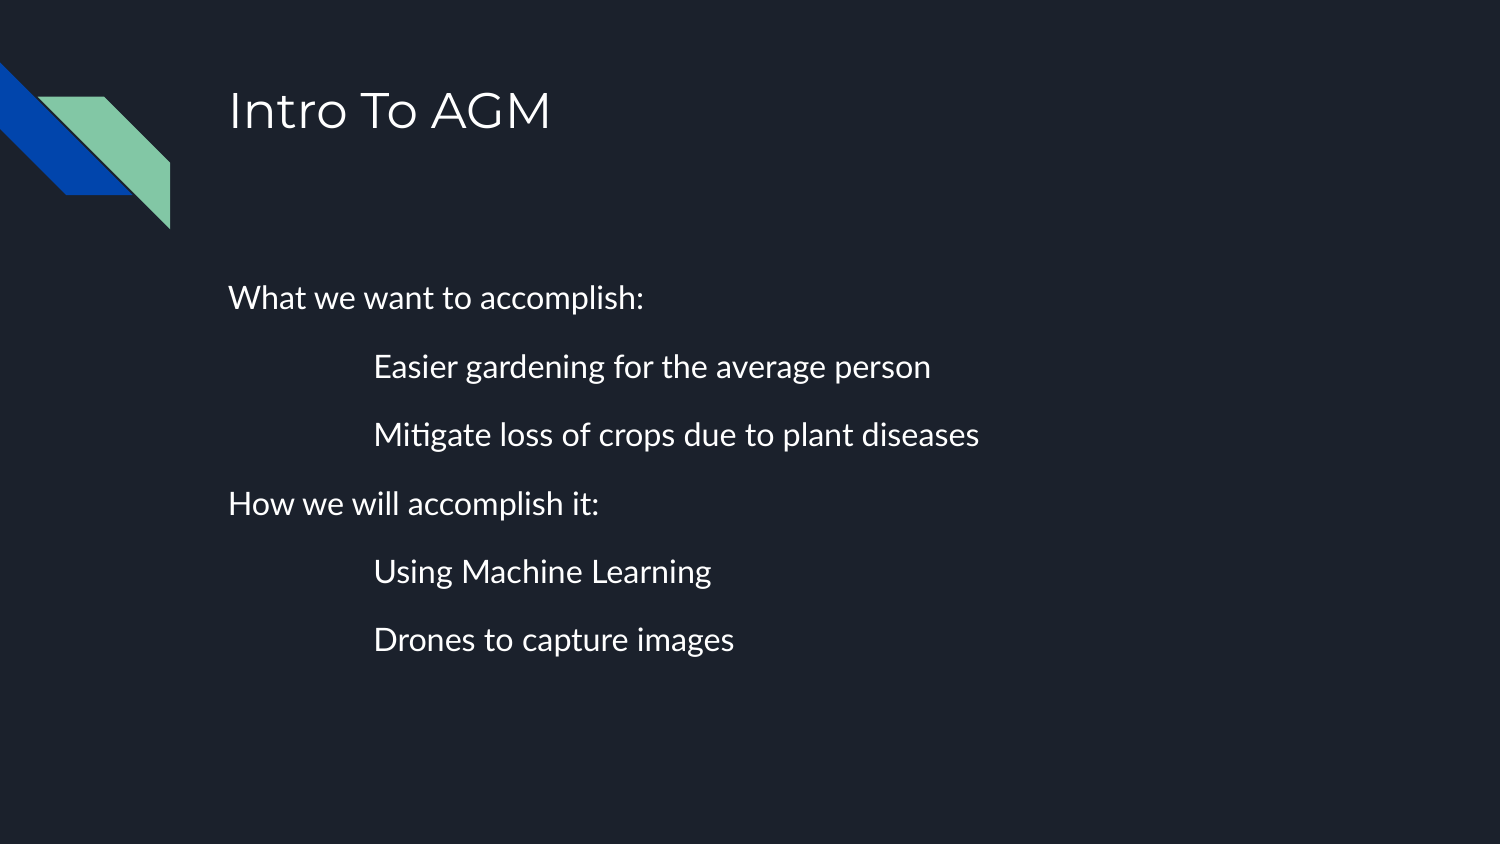

# Intro To AGM
What we want to accomplish:
	Easier gardening for the average person
	Mitigate loss of crops due to plant diseases
How we will accomplish it:
	Using Machine Learning
	Drones to capture images